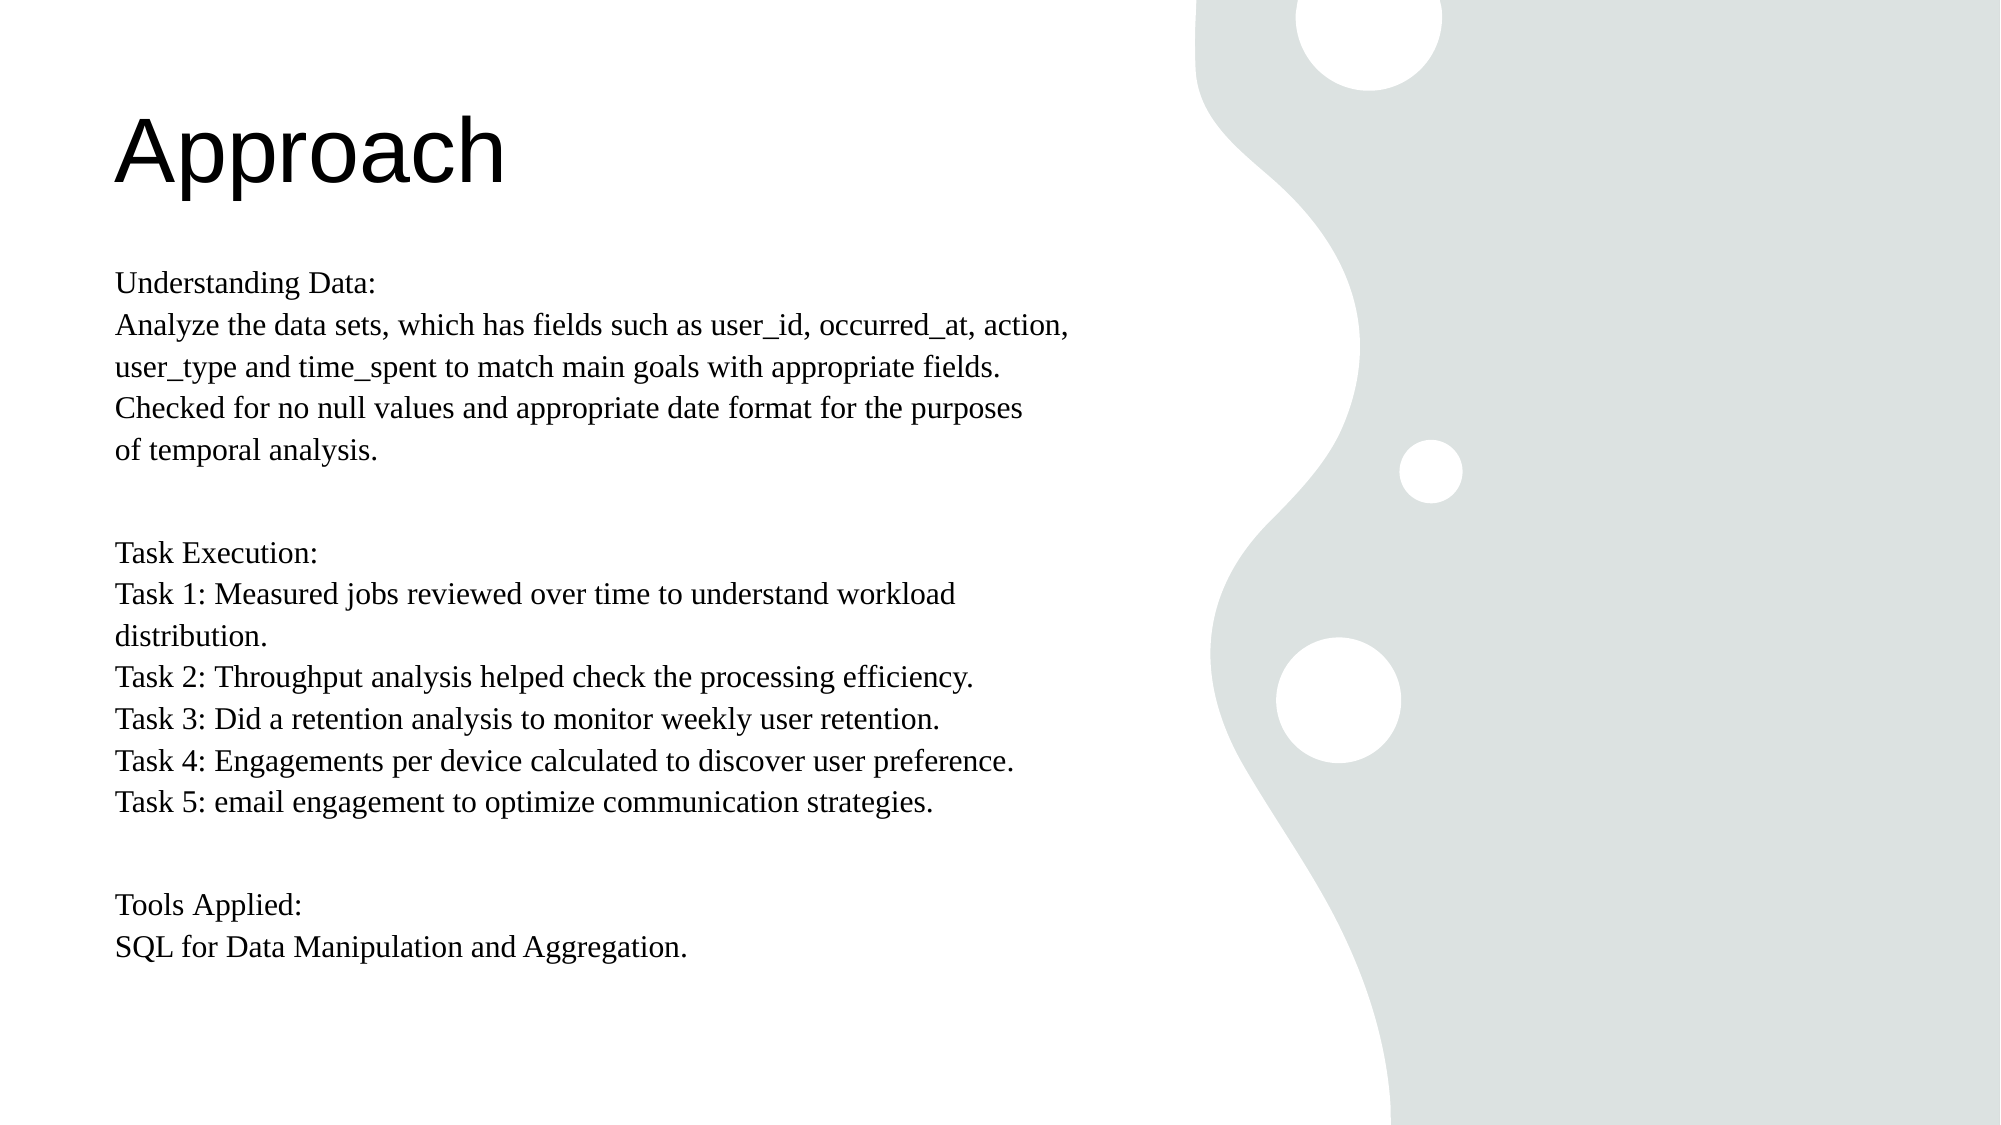

# Approach
Understanding Data:
Analyze the data sets, which has fields such as user_id, occurred_at, action, user_type and time_spent to match main goals with appropriate fields.
Checked for no null values and appropriate date format for the purposes of temporal analysis.
Task Execution:
Task 1: Measured jobs reviewed over time to understand workload distribution.
Task 2: Throughput analysis helped check the processing efficiency.
Task 3: Did a retention analysis to monitor weekly user retention.
Task 4: Engagements per device calculated to discover user preference.
Task 5: email engagement to optimize communication strategies.
Tools Applied:
SQL for Data Manipulation and Aggregation.